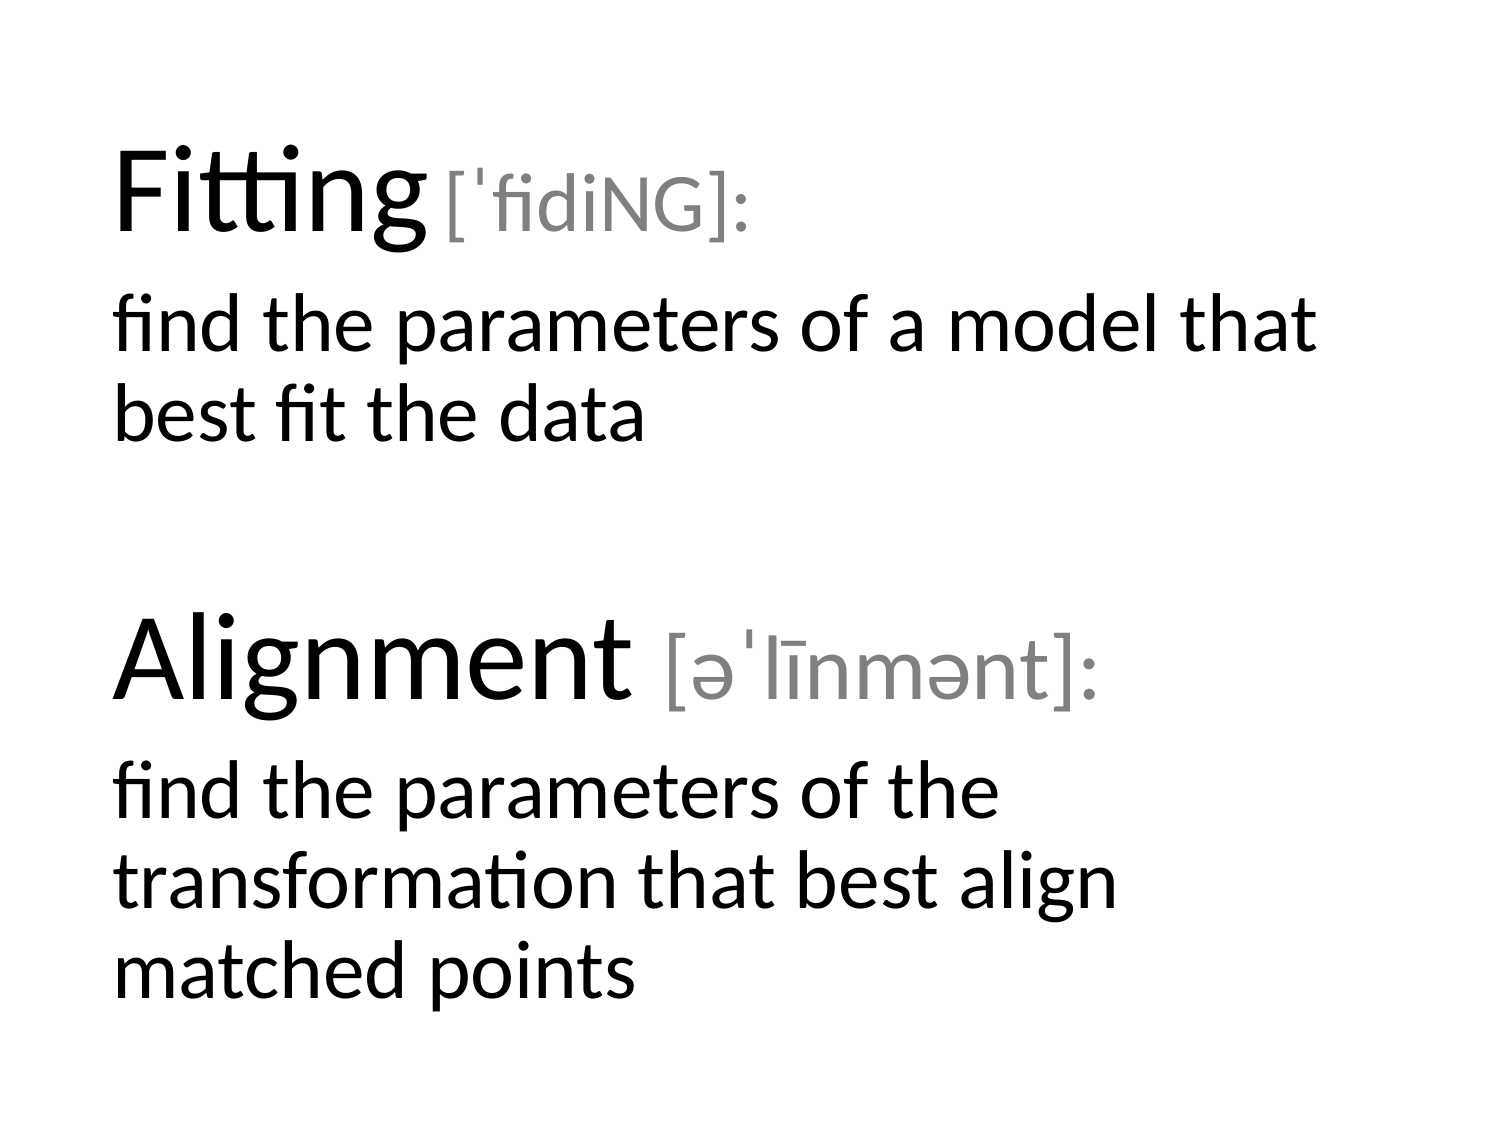

Fitting [ˈfidiNG]:
find the parameters of a model that best fit the data

Alignment [əˈlīnmənt]:
find the parameters of the transformation that best align matched points